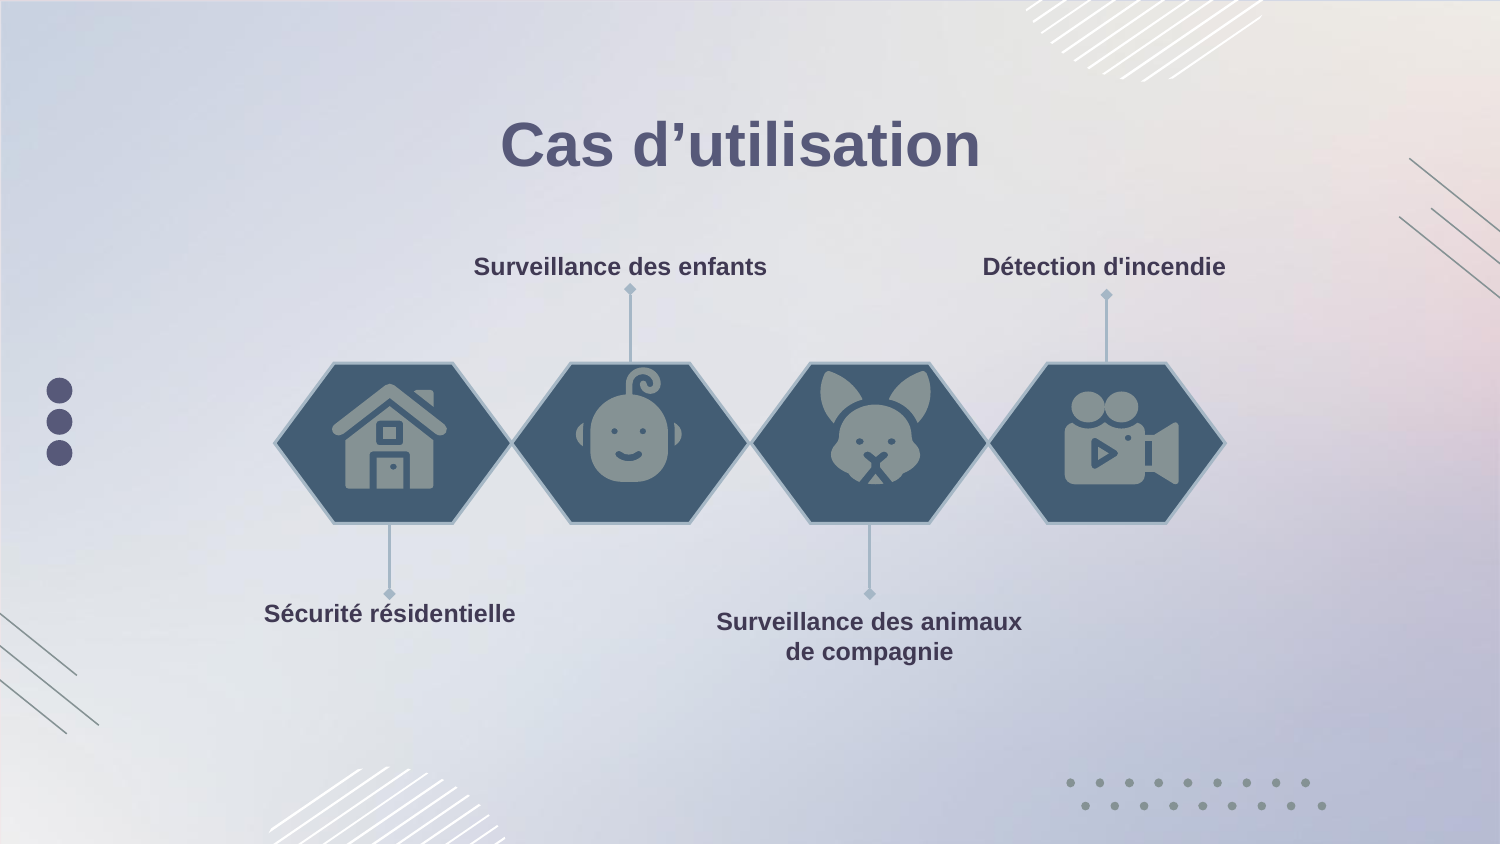

# Cas d’utilisation
Détection d'incendie
Surveillance des enfants

Sécurité résidentielle
Surveillance des animaux de compagnie